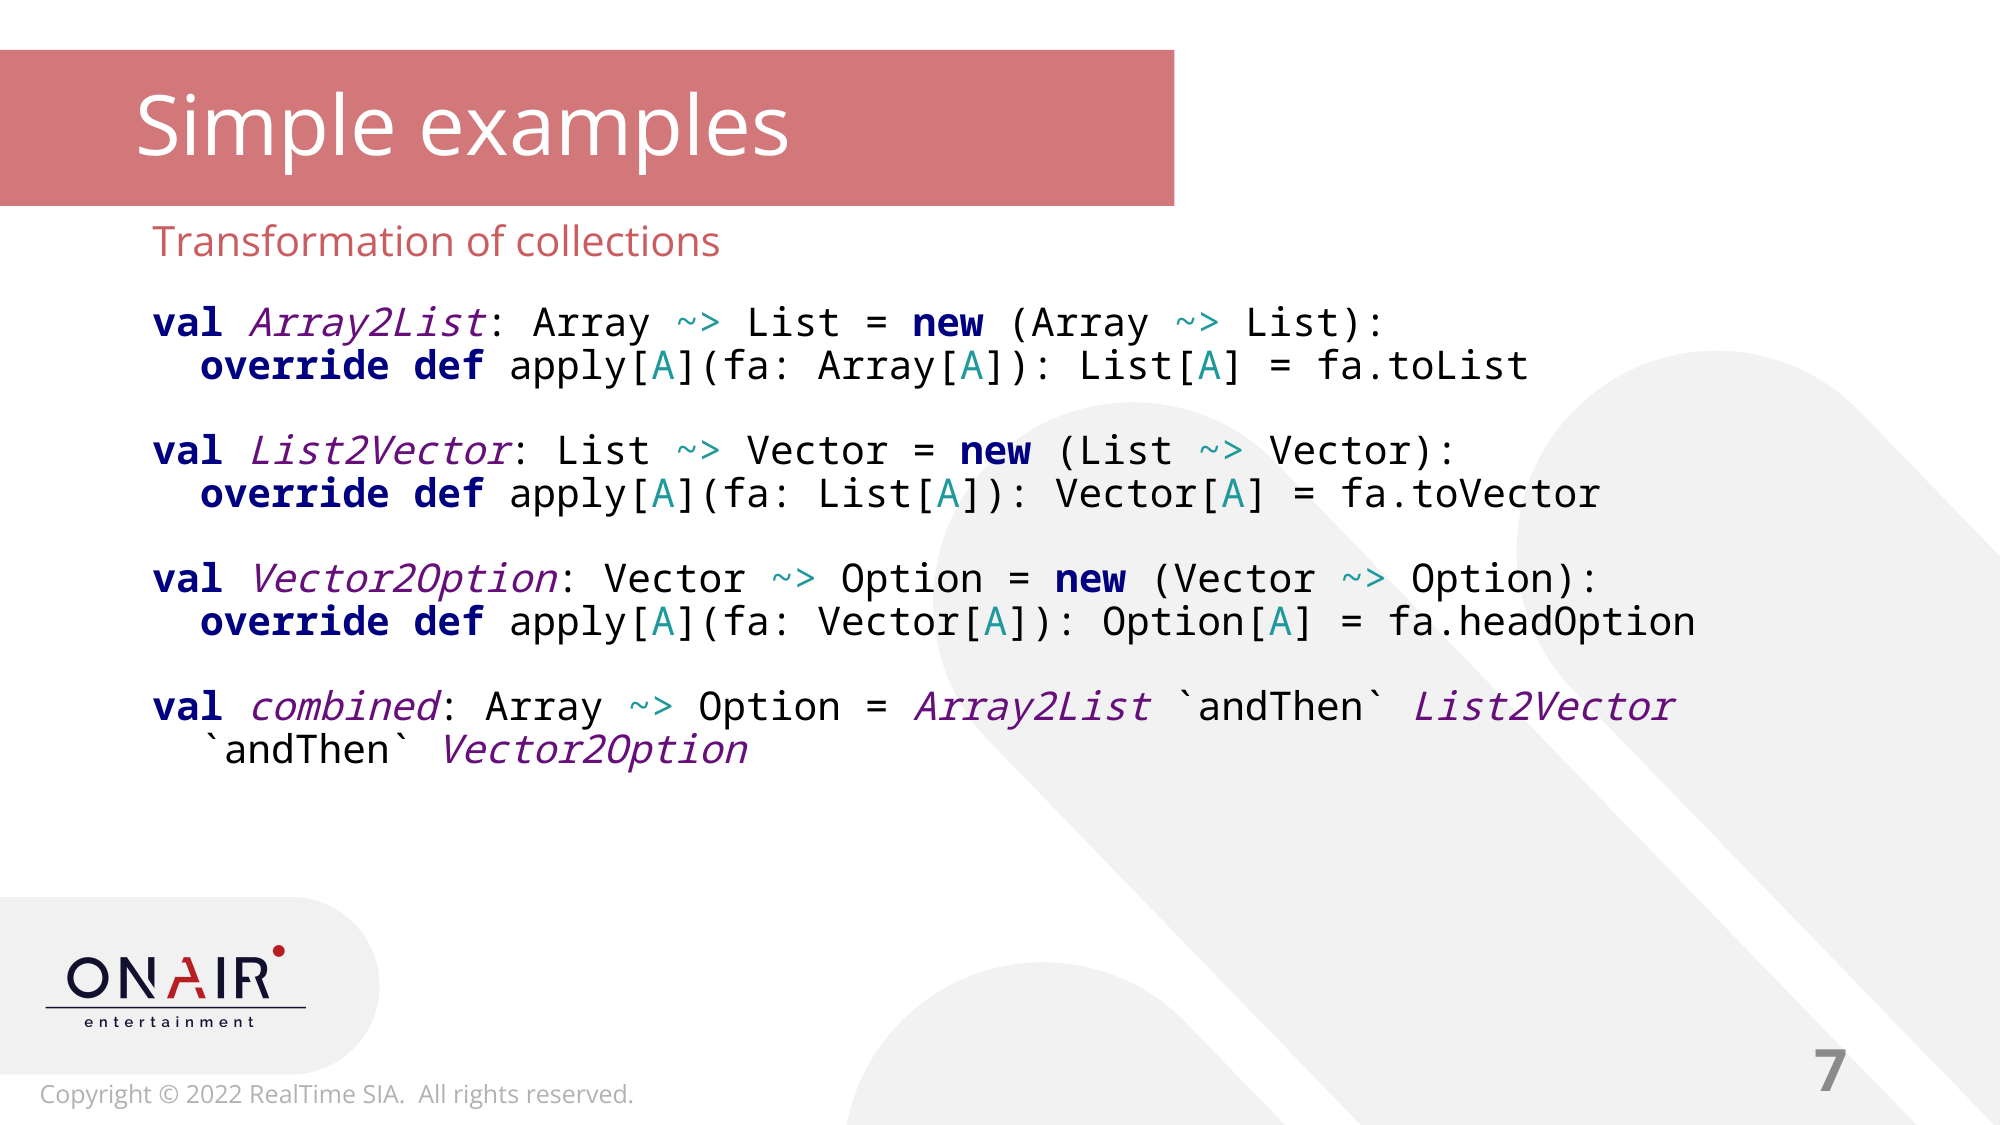

# Simple examples
Transformation of collections
val Array2List: Array ~> List = new (Array ~> List):
  override def apply[A](fa: Array[A]): List[A] = fa.toList
val List2Vector: List ~> Vector = new (List ~> Vector):
  override def apply[A](fa: List[A]): Vector[A] = fa.toVector
val Vector2Option: Vector ~> Option = new (Vector ~> Option):
  override def apply[A](fa: Vector[A]): Option[A] = fa.headOption
val combined: Array ~> Option = Array2List `andThen` List2Vector
  `andThen` Vector2Option
7
Copyright © 2022 RealTime SIA.  All rights reserved.